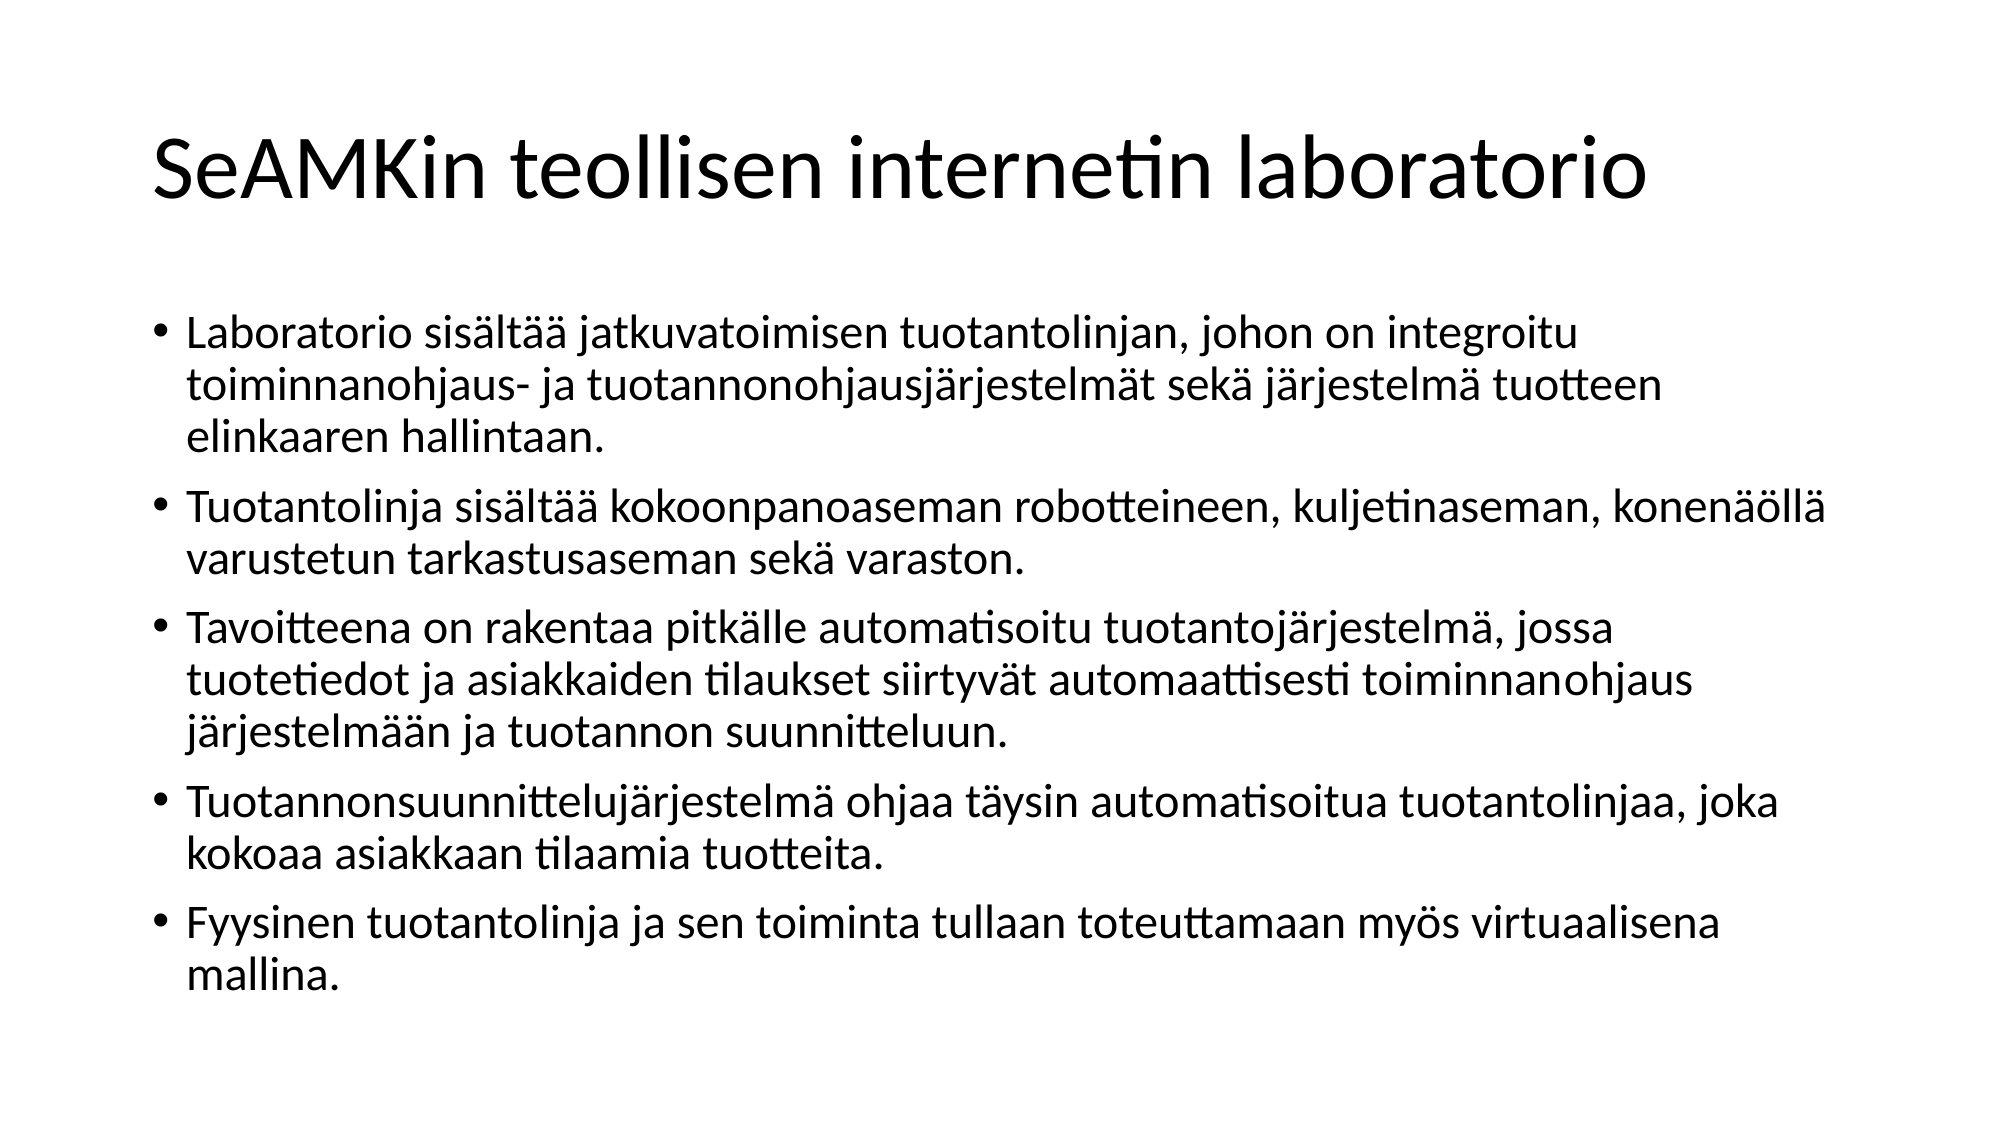

# SeAMKin teollisen internetin laboratorio
Laboratorio sisältää jatkuvatoimisen tuotantolinjan, johon on integroitu toiminnanohjaus- ja tuotannon­ohjausjärjestelmät sekä järjestelmä tuotteen elinkaaren hallintaan.
Tuotantolinja sisäl­tää kokoonpanoaseman robotteineen, kuljetinaseman, konenäöllä varustetun tarkas­tus­aseman sekä varaston.
Tavoitteena on rakentaa pitkälle automatisoitu tuotanto­järjes­tel­mä, jossa tuotetiedot ja asiakkaiden tilaukset siirtyvät automaattisesti toiminnan­ohjaus­järjestelmään ja tuotannon suunnitteluun.
Tuotannon­suunnit­telu­järjestelmä ohjaa täysin auto­ma­tisoitua tuotantolinjaa, joka kokoaa asiakkaan tilaamia tuotteita.
Fyysinen tuotanto­linja ja sen toiminta tullaan toteuttamaan myös virtuaalisena mallina.